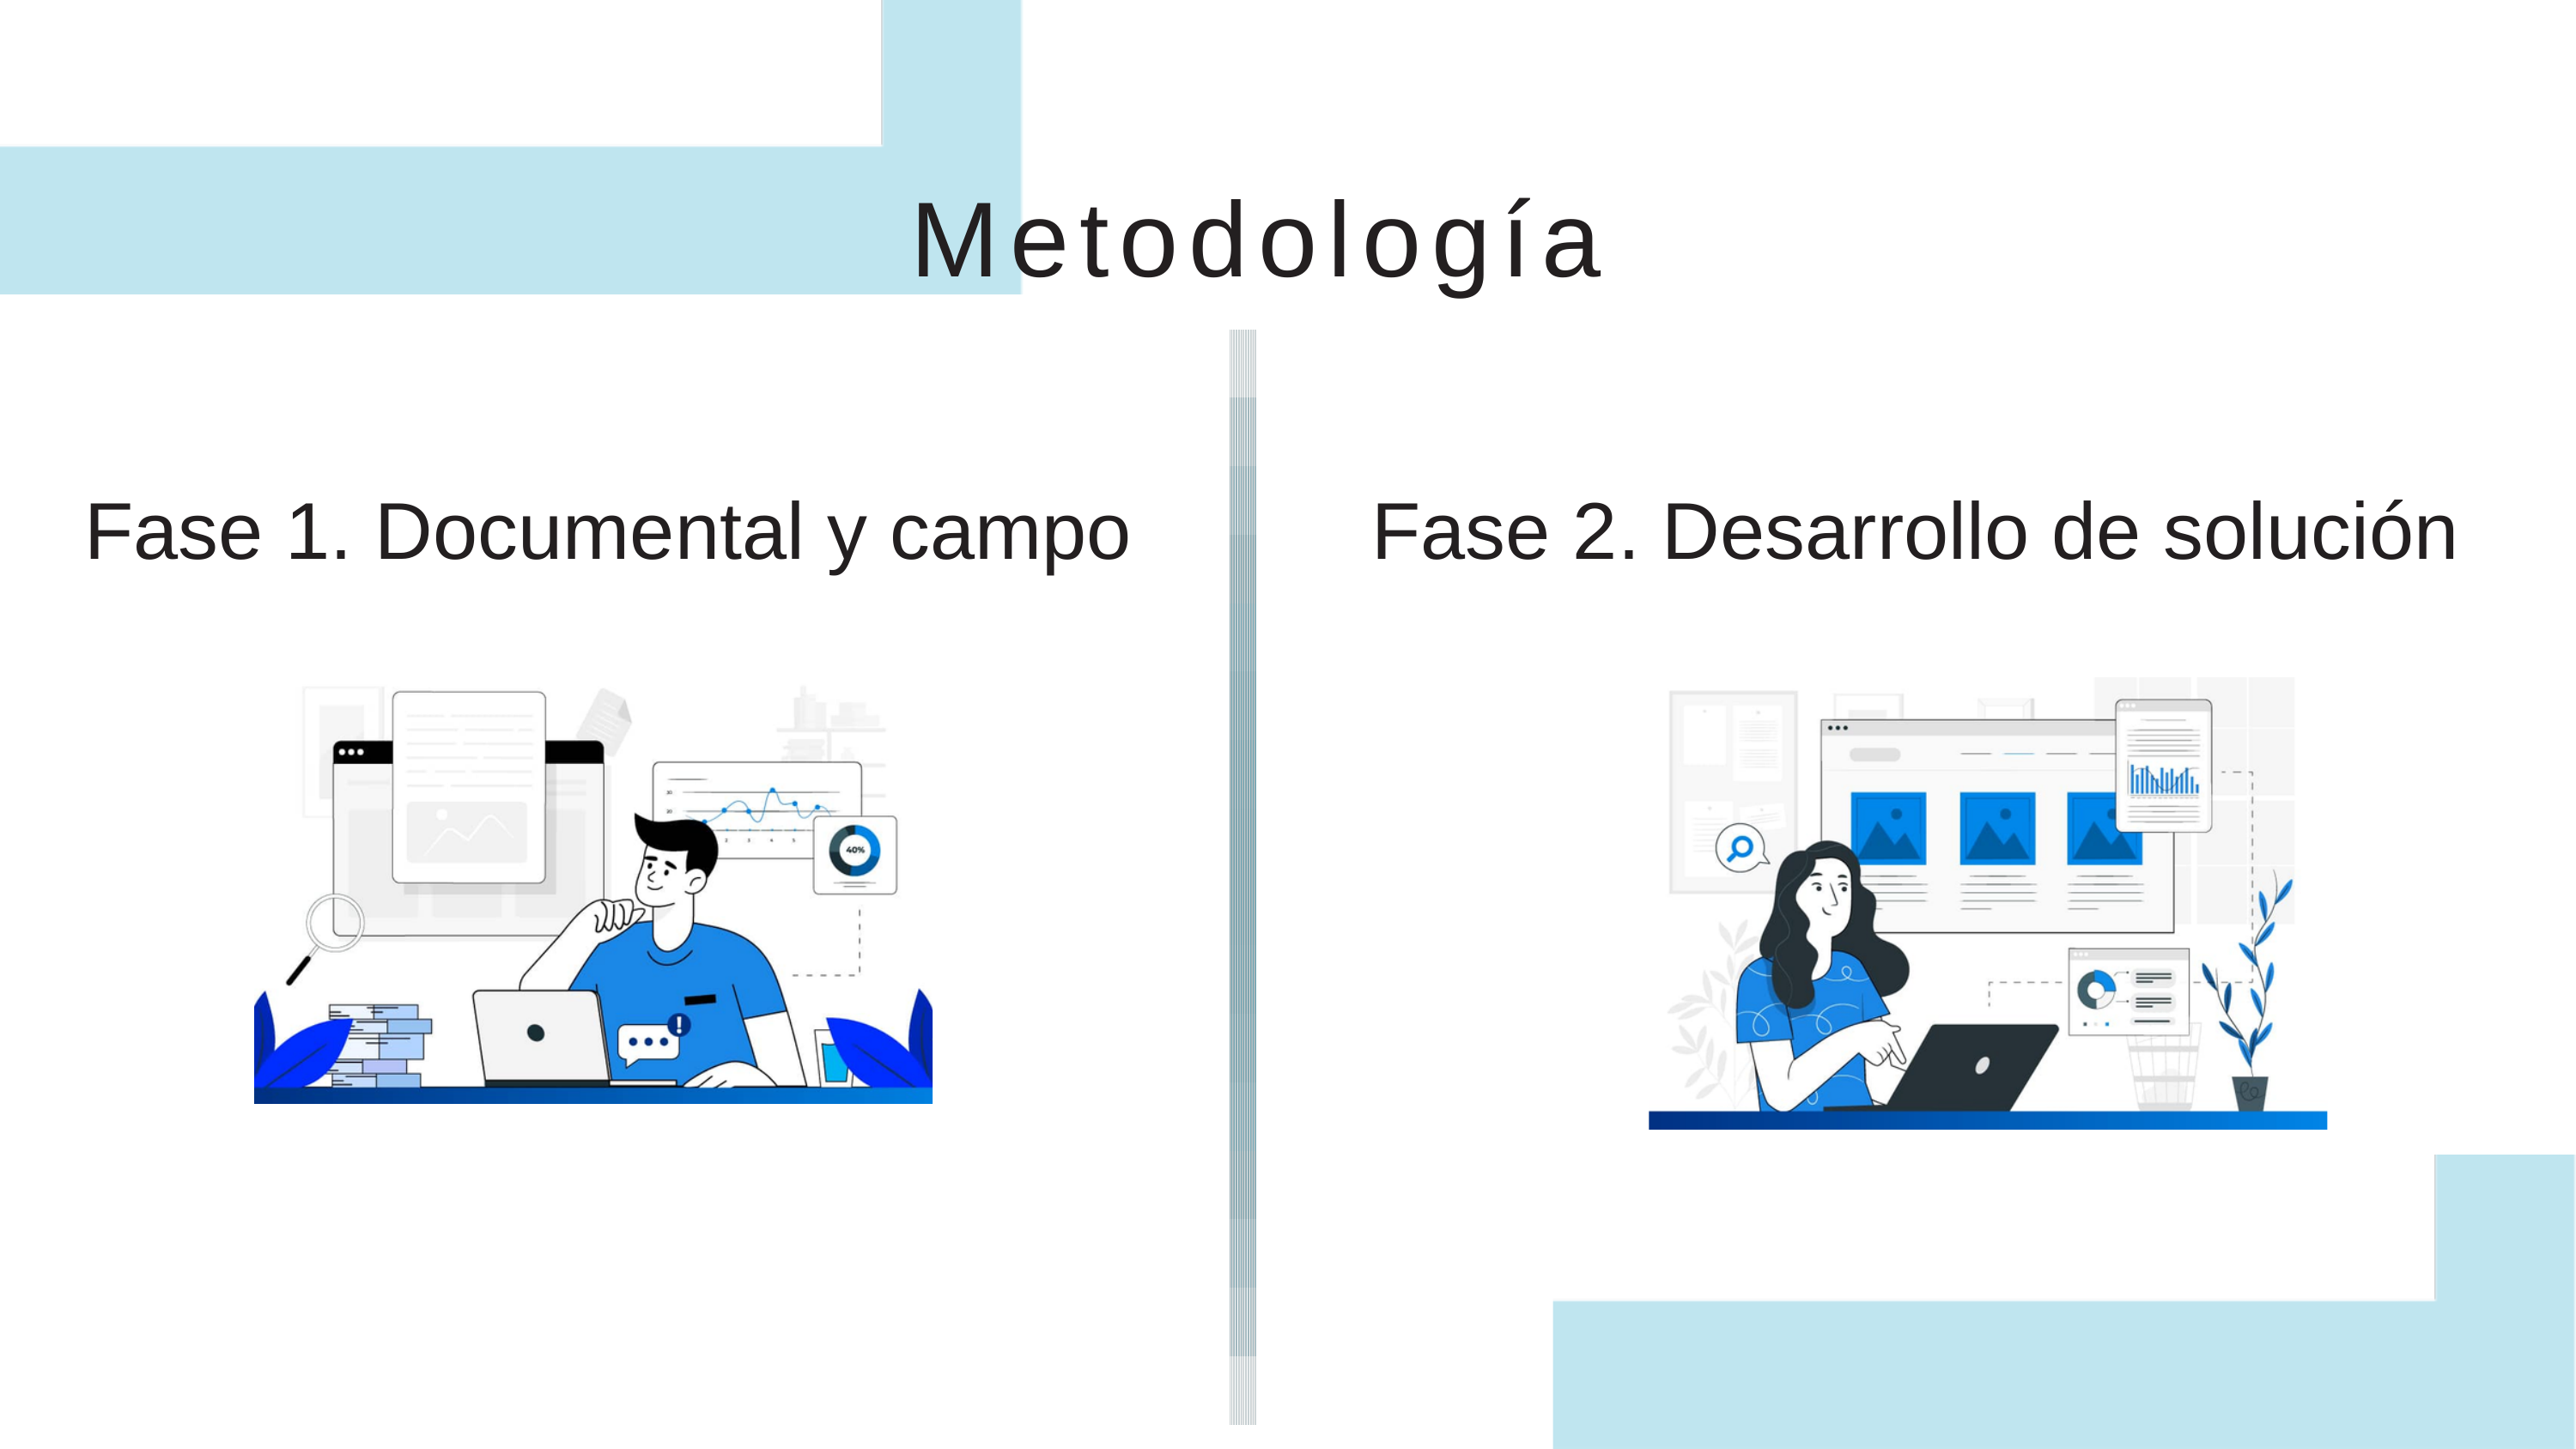

Metodología
Fase 1. Documental y campo
Fase 2. Desarrollo de solución